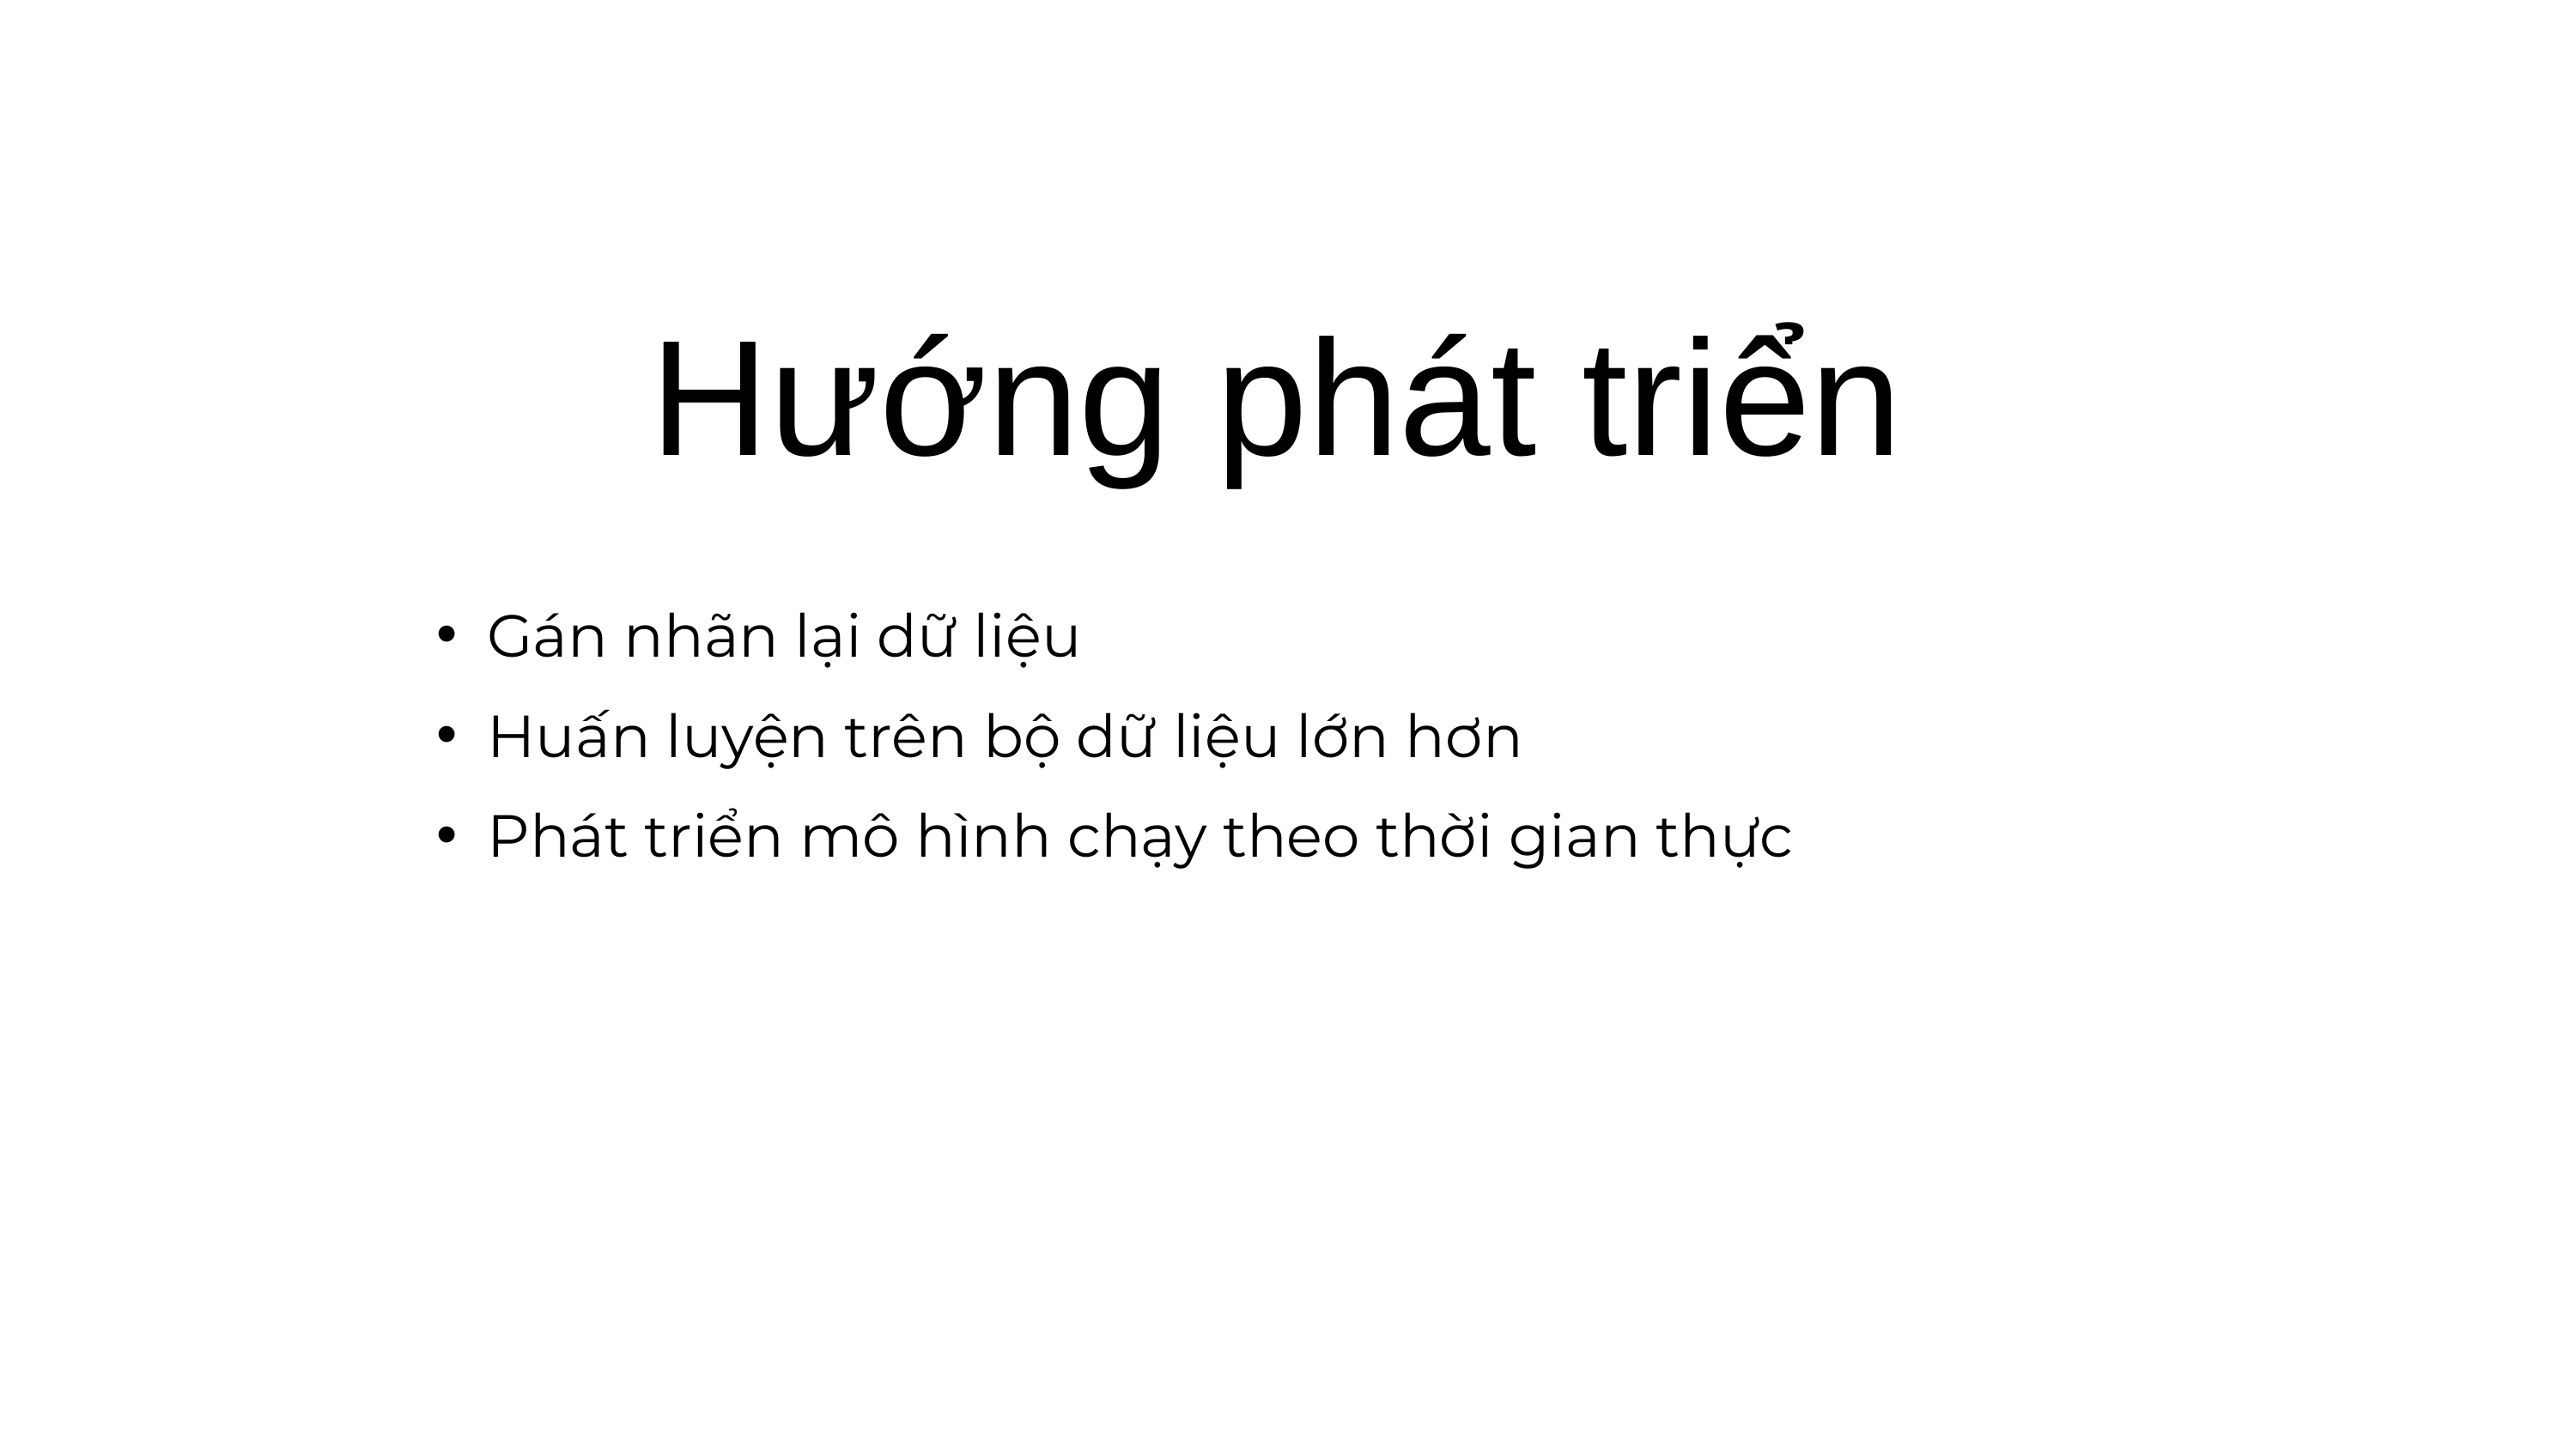

Hướng phát triển
Gán nhãn lại dữ liệu
Huấn luyện trên bộ dữ liệu lớn hơn
Phát triển mô hình chạy theo thời gian thực